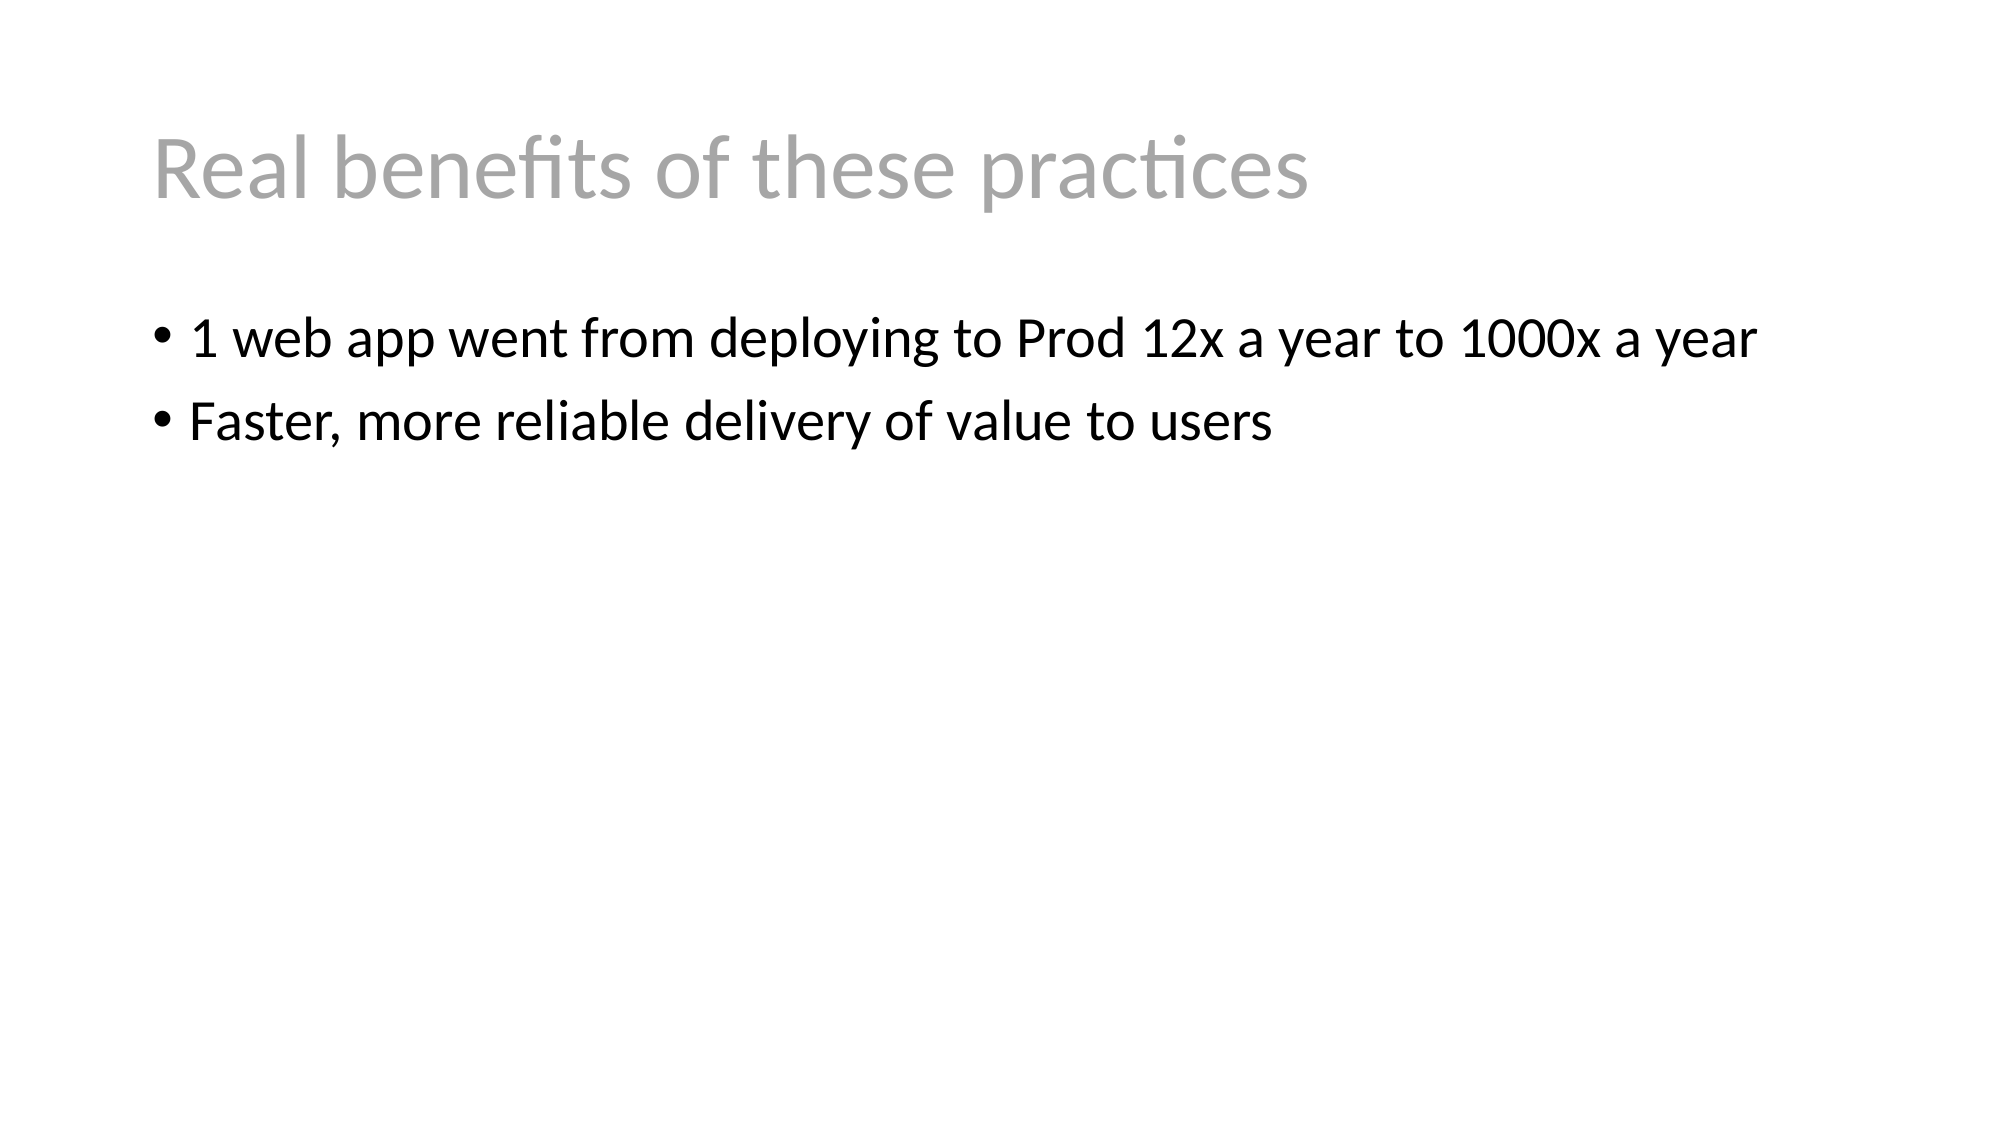

# Real benefits of these practices
1 web app went from deploying to Prod 12x a year to 1000x a year
Faster, more reliable delivery of value to users